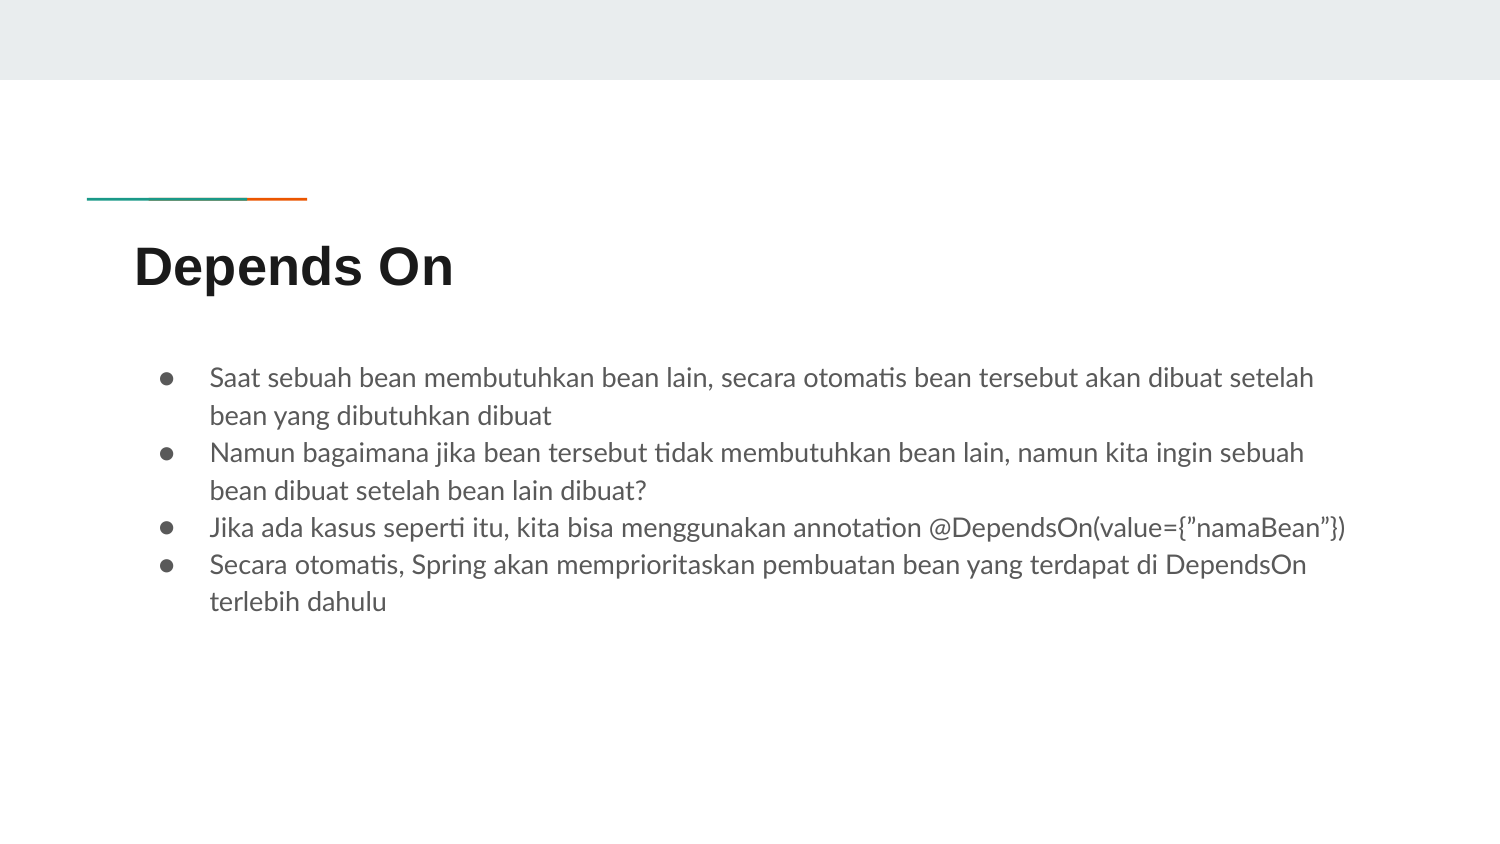

# Depends On
Saat sebuah bean membutuhkan bean lain, secara otomatis bean tersebut akan dibuat setelah bean yang dibutuhkan dibuat
Namun bagaimana jika bean tersebut tidak membutuhkan bean lain, namun kita ingin sebuah bean dibuat setelah bean lain dibuat?
Jika ada kasus seperti itu, kita bisa menggunakan annotation @DependsOn(value={”namaBean”})
Secara otomatis, Spring akan memprioritaskan pembuatan bean yang terdapat di DependsOn terlebih dahulu